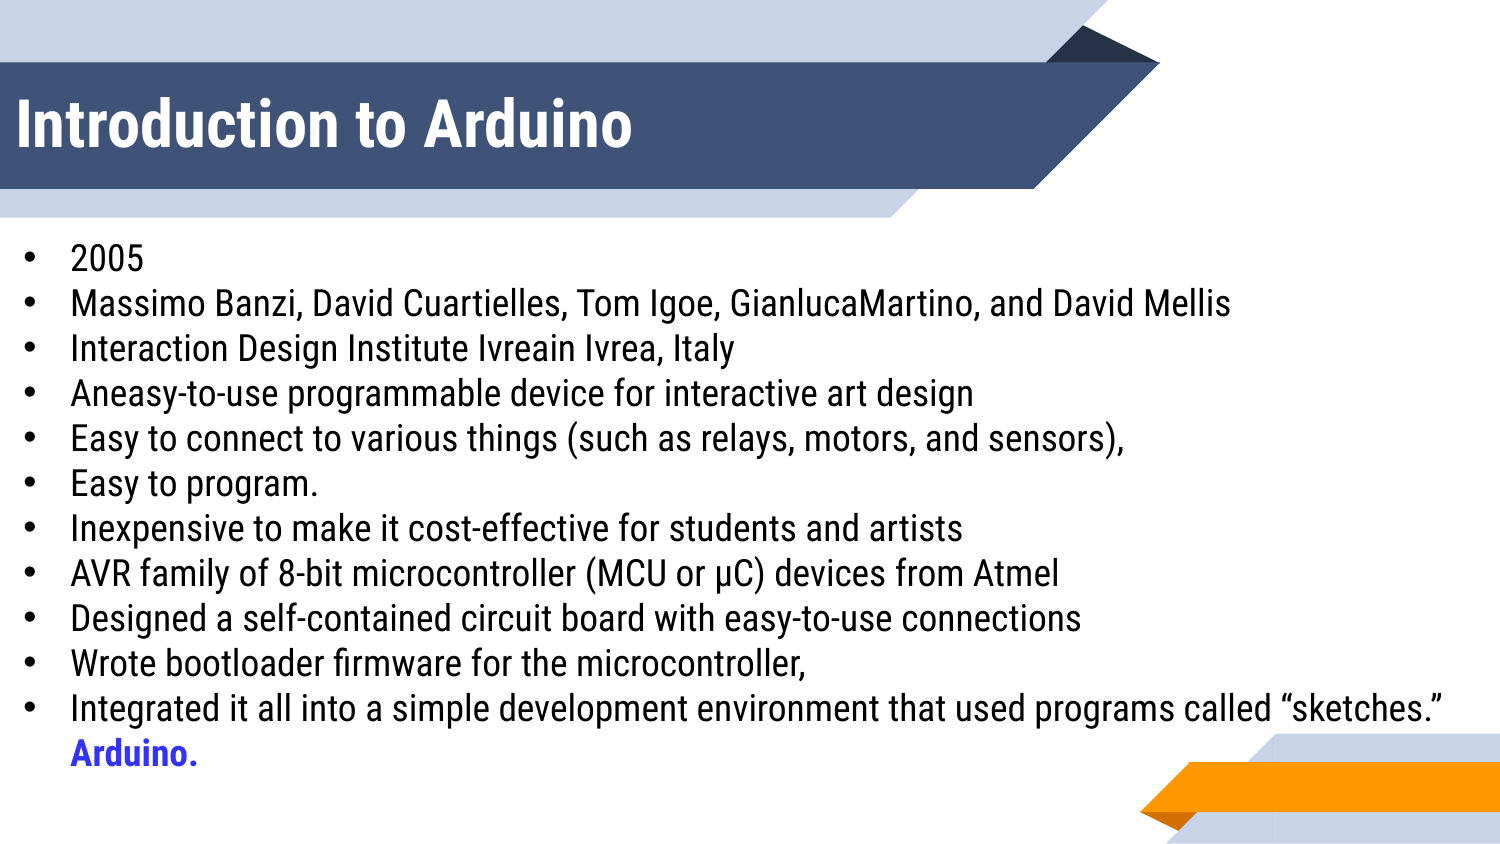

# Introduction to Arduino
2005
Massimo Banzi, David Cuartielles, Tom Igoe, GianlucaMartino, and David Mellis
Interaction Design Institute Ivreain Ivrea, Italy
Aneasy-to-use programmable device for interactive art design
Easy to connect to various things (such as relays, motors, and sensors),
Easy to program.
Inexpensive to make it cost-effective for students and artists
AVR family of 8-bit microcontroller (MCU or μC) devices from Atmel
Designed a self-contained circuit board with easy-to-use connections
Wrote bootloader firmware for the microcontroller,
Integrated it all into a simple development environment that used programs called “sketches.” Arduino.